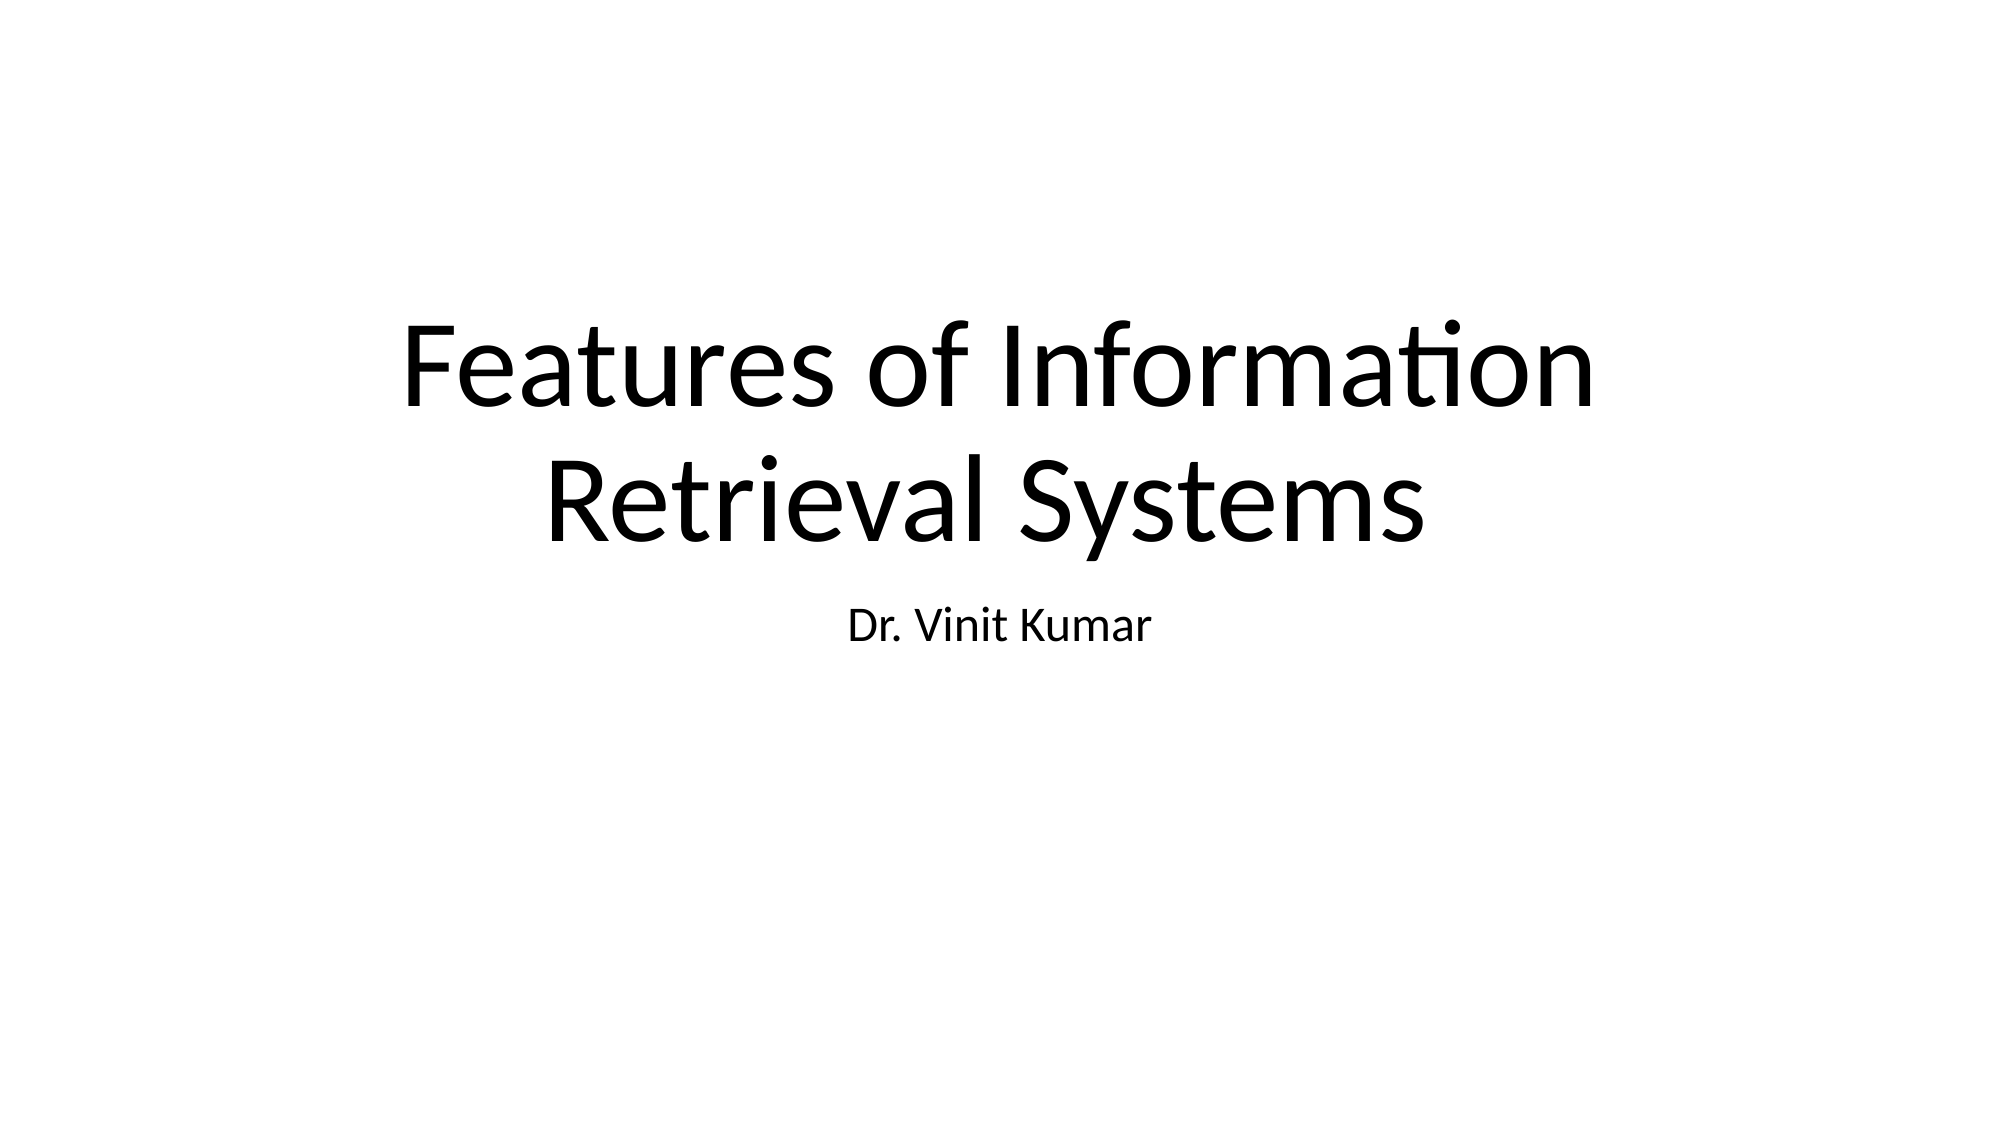

# Features of Information Retrieval Systems
Dr. Vinit Kumar